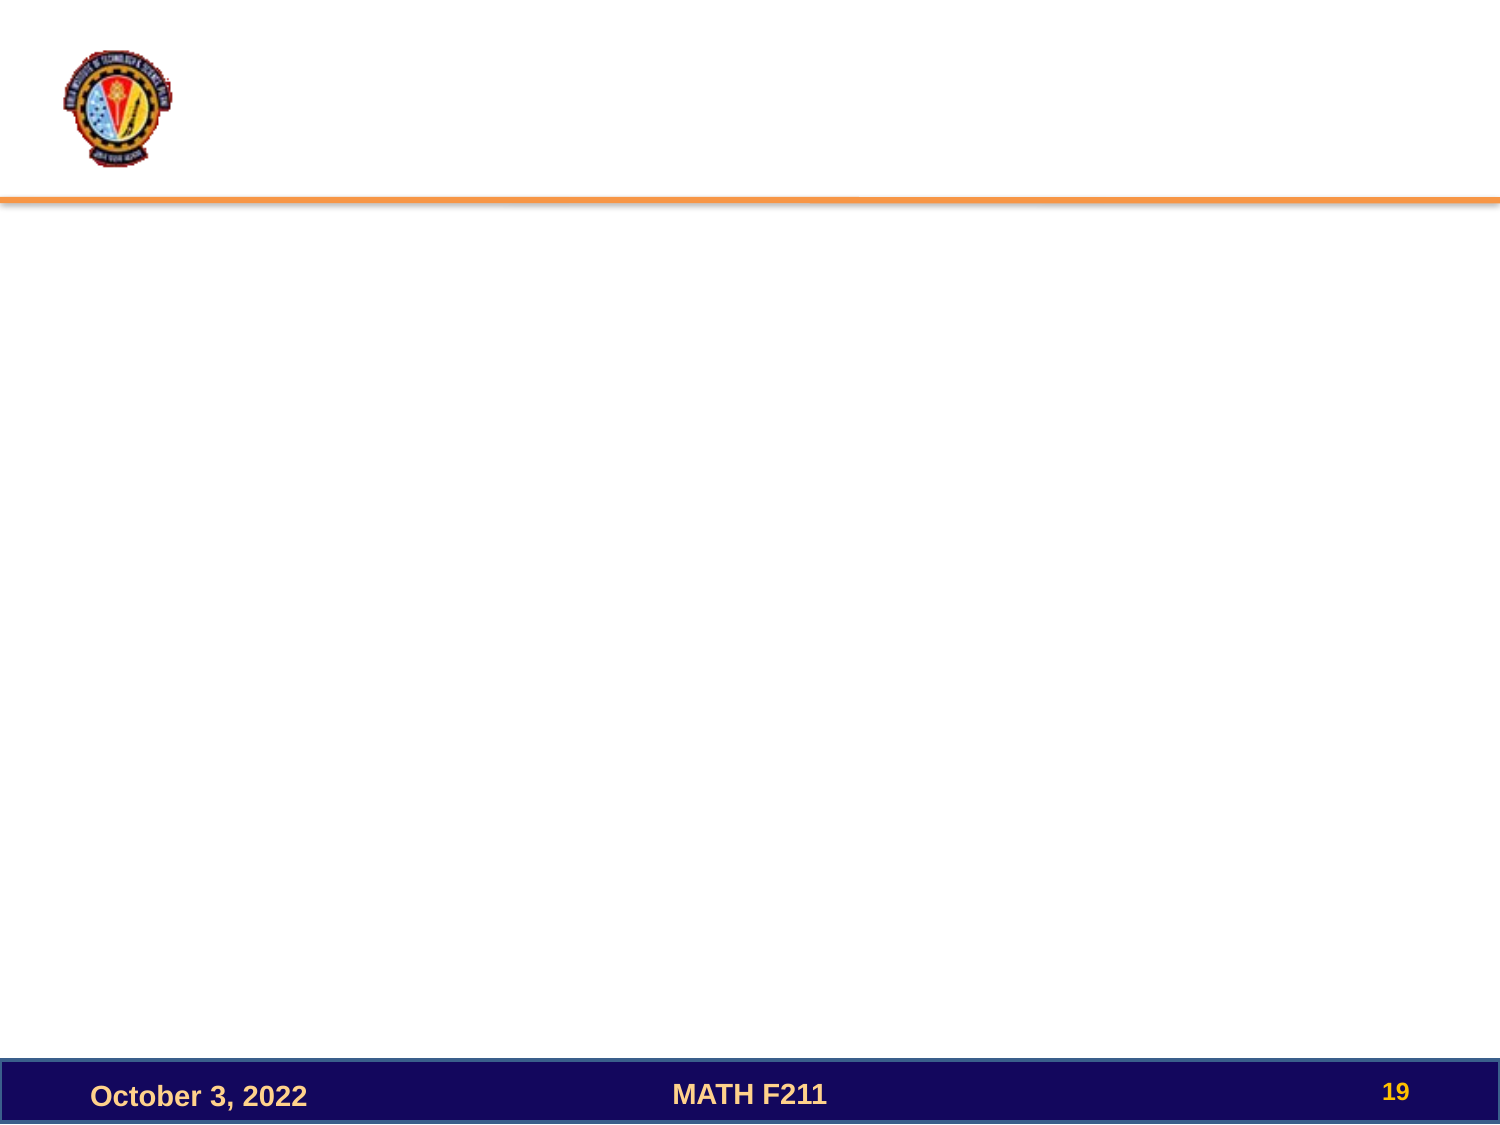

#

19
MATH F211
October 3, 2022